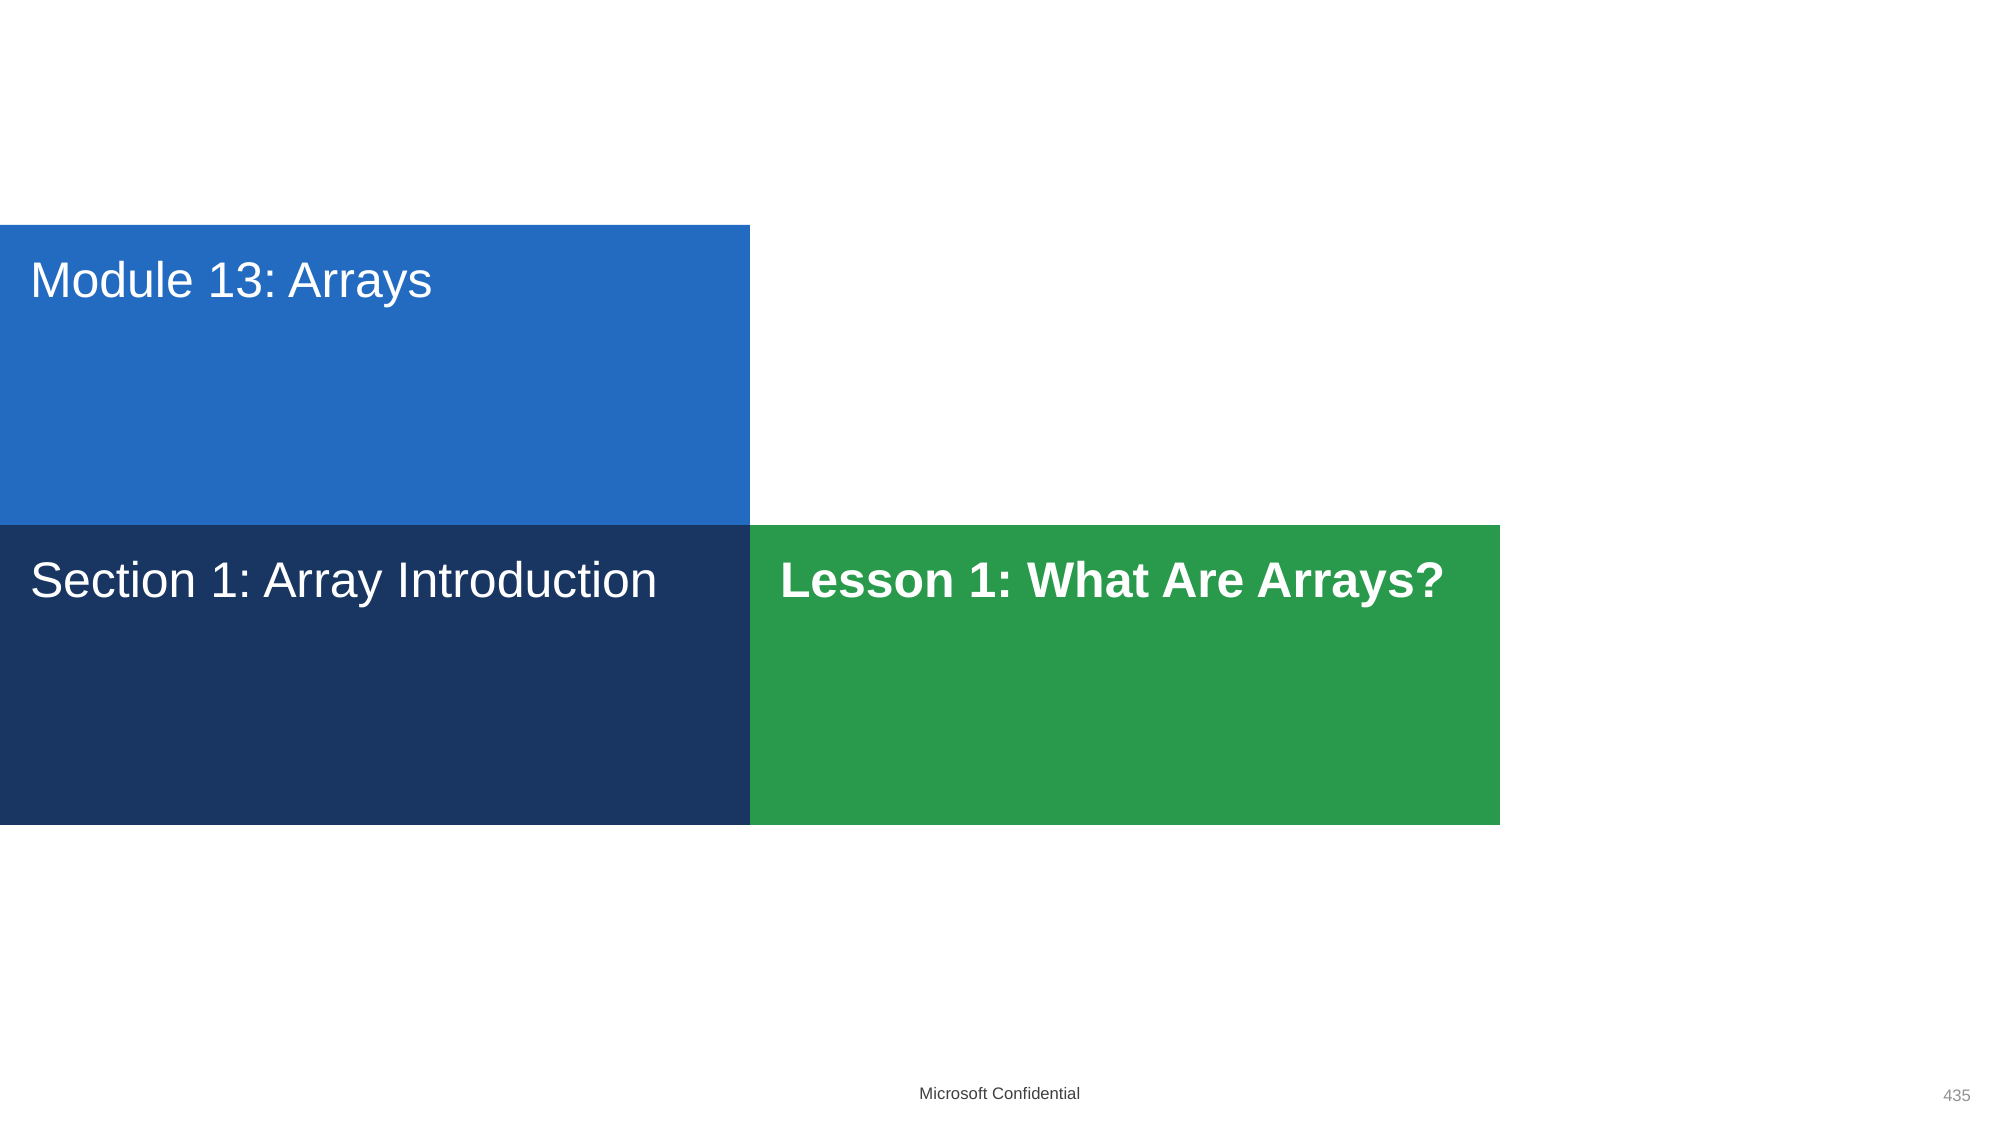

# Module 13: Arrays
Section 1: Array Introduction
Lesson 1: What Are Arrays?
435